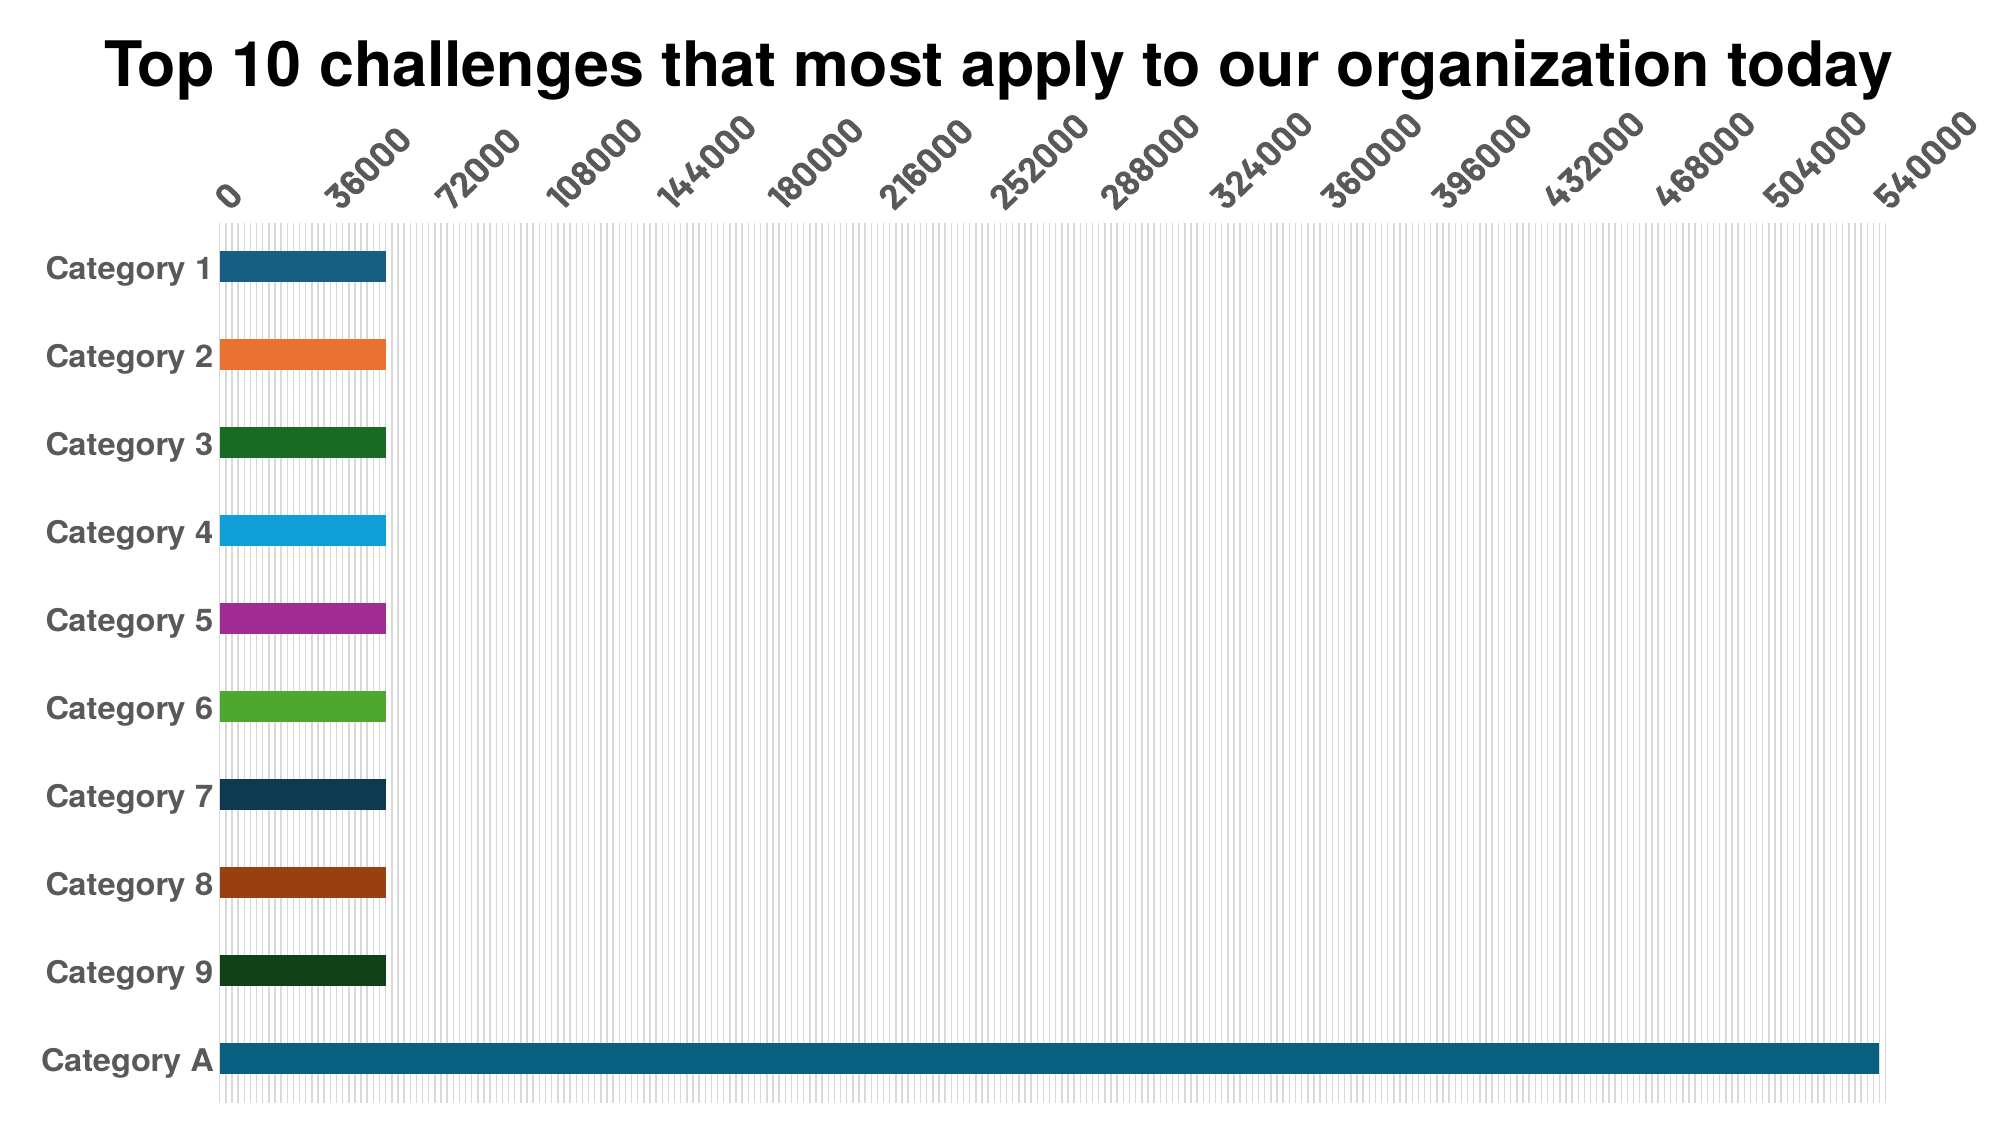

# Top 10 challenges that most apply to our organization today

### Chart

| Category | Series 1 |
|---|---|
| Category 1 | 53971.0 |
| Category 2 | 53972.0 |
| Category 3 | 53973.0 |
| Category 4 | 53974.0 |
| Category 5 | 53975.0 |
| Category 6 | 53976.0 |
| Category 7 | 53977.0 |
| Category 8 | 53978.0 |
| Category 9 | 53979.0 |
| Category A | 539710.0 |